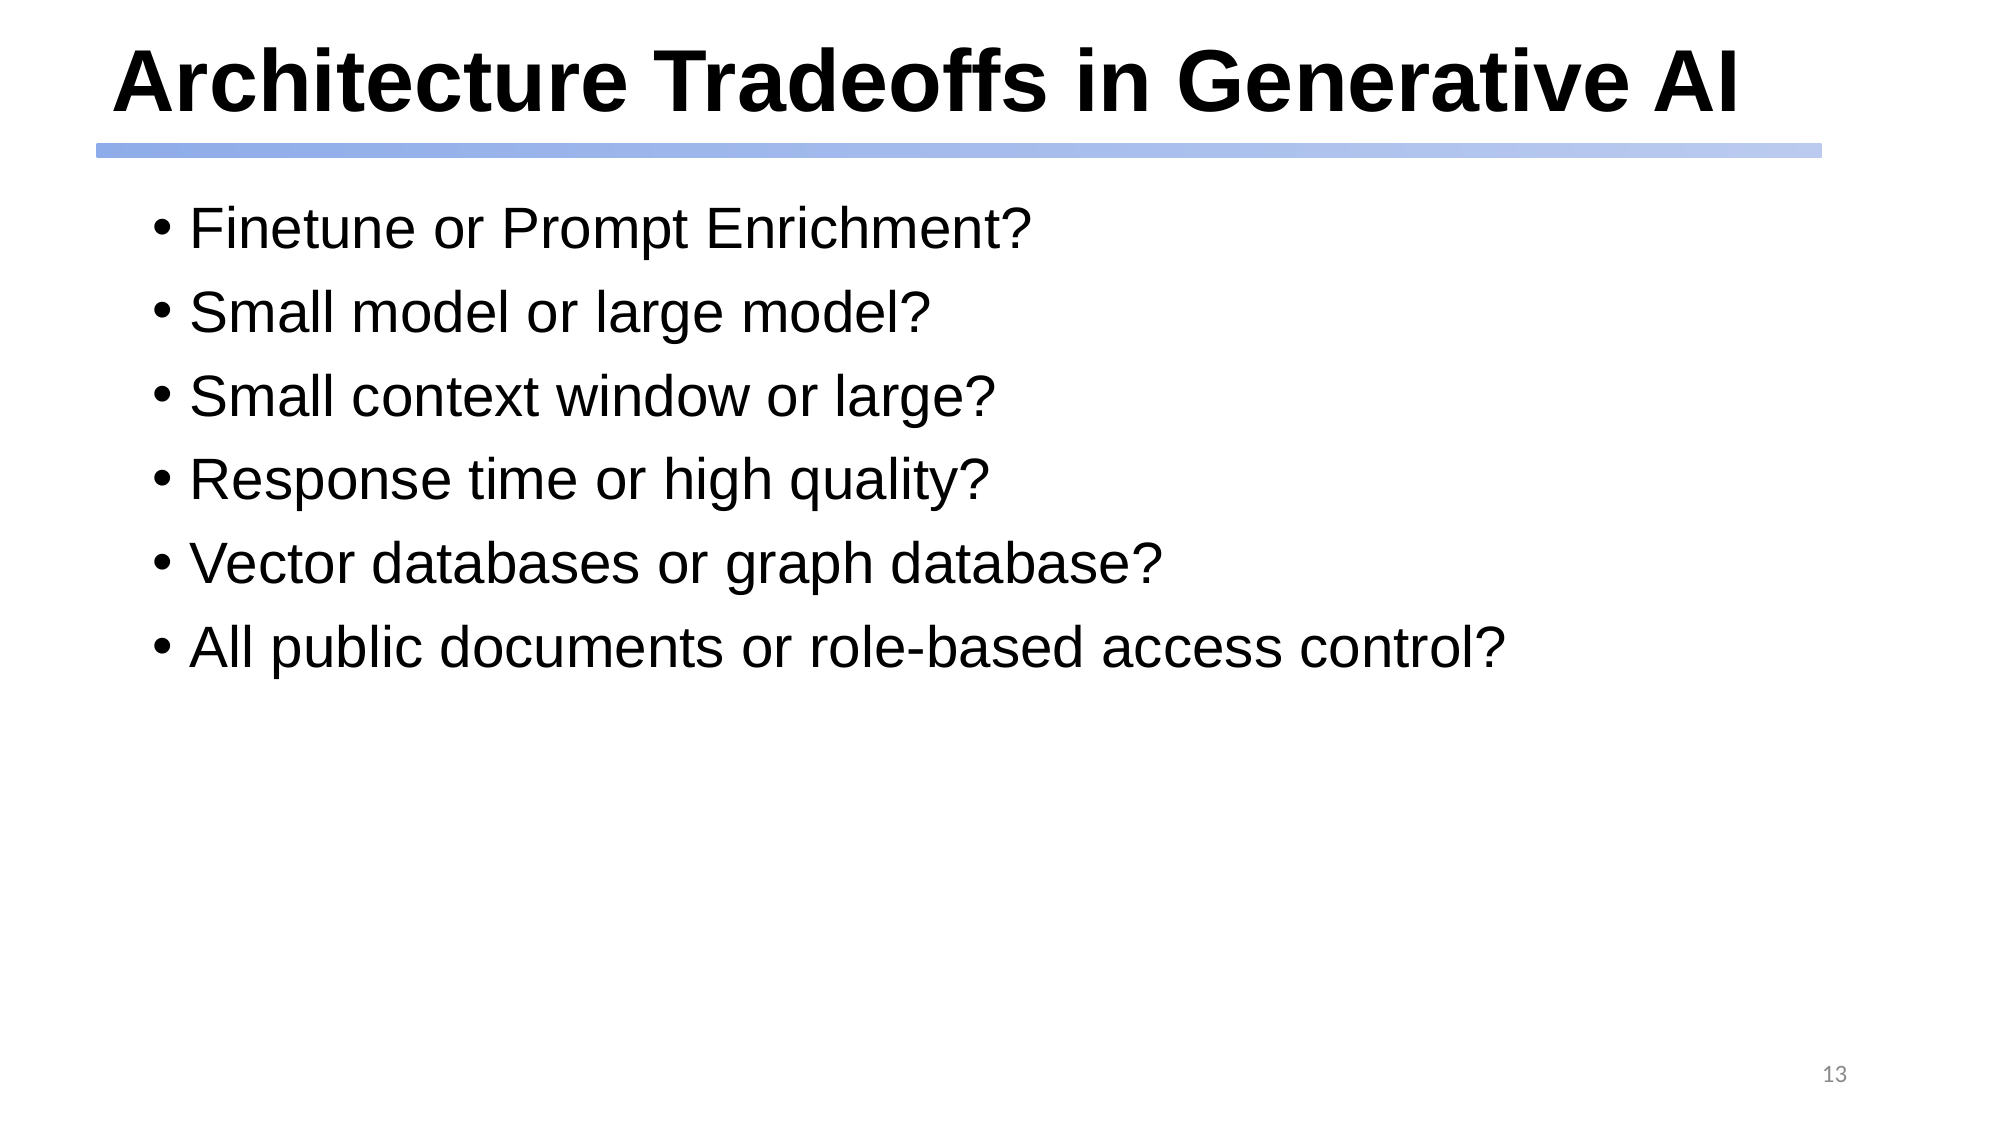

# Architecture Tradeoffs in Generative AI
Finetune or Prompt Enrichment?
Small model or large model?
Small context window or large?
Response time or high quality?
Vector databases or graph database?
All public documents or role-based access control?
13